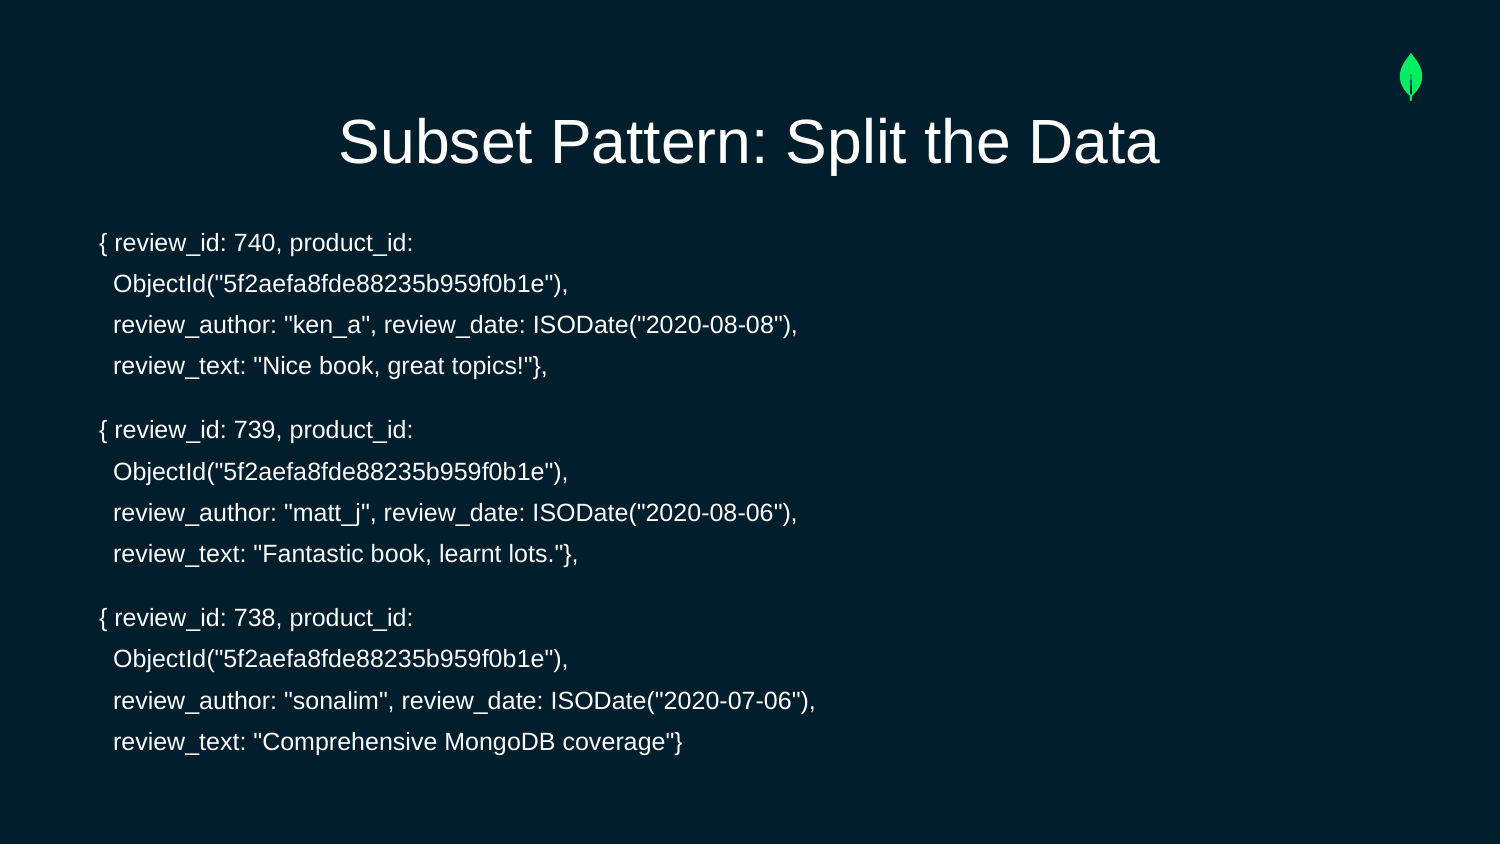

# Subset Pattern: Split the Data
{ review_id: 740, product_id:
  ObjectId("5f2aefa8fde88235b959f0b1e"),
  review_author: "ken_a", review_date: ISODate("2020-08-08"),
  review_text: "Nice book, great topics!"},
{ review_id: 739, product_id:
  ObjectId("5f2aefa8fde88235b959f0b1e"),
  review_author: "matt_j", review_date: ISODate("2020-08-06"),
  review_text: "Fantastic book, learnt lots."},
{ review_id: 738, product_id:
  ObjectId("5f2aefa8fde88235b959f0b1e"),
  review_author: "sonalim", review_date: ISODate("2020-07-06"),
  review_text: "Comprehensive MongoDB coverage"}